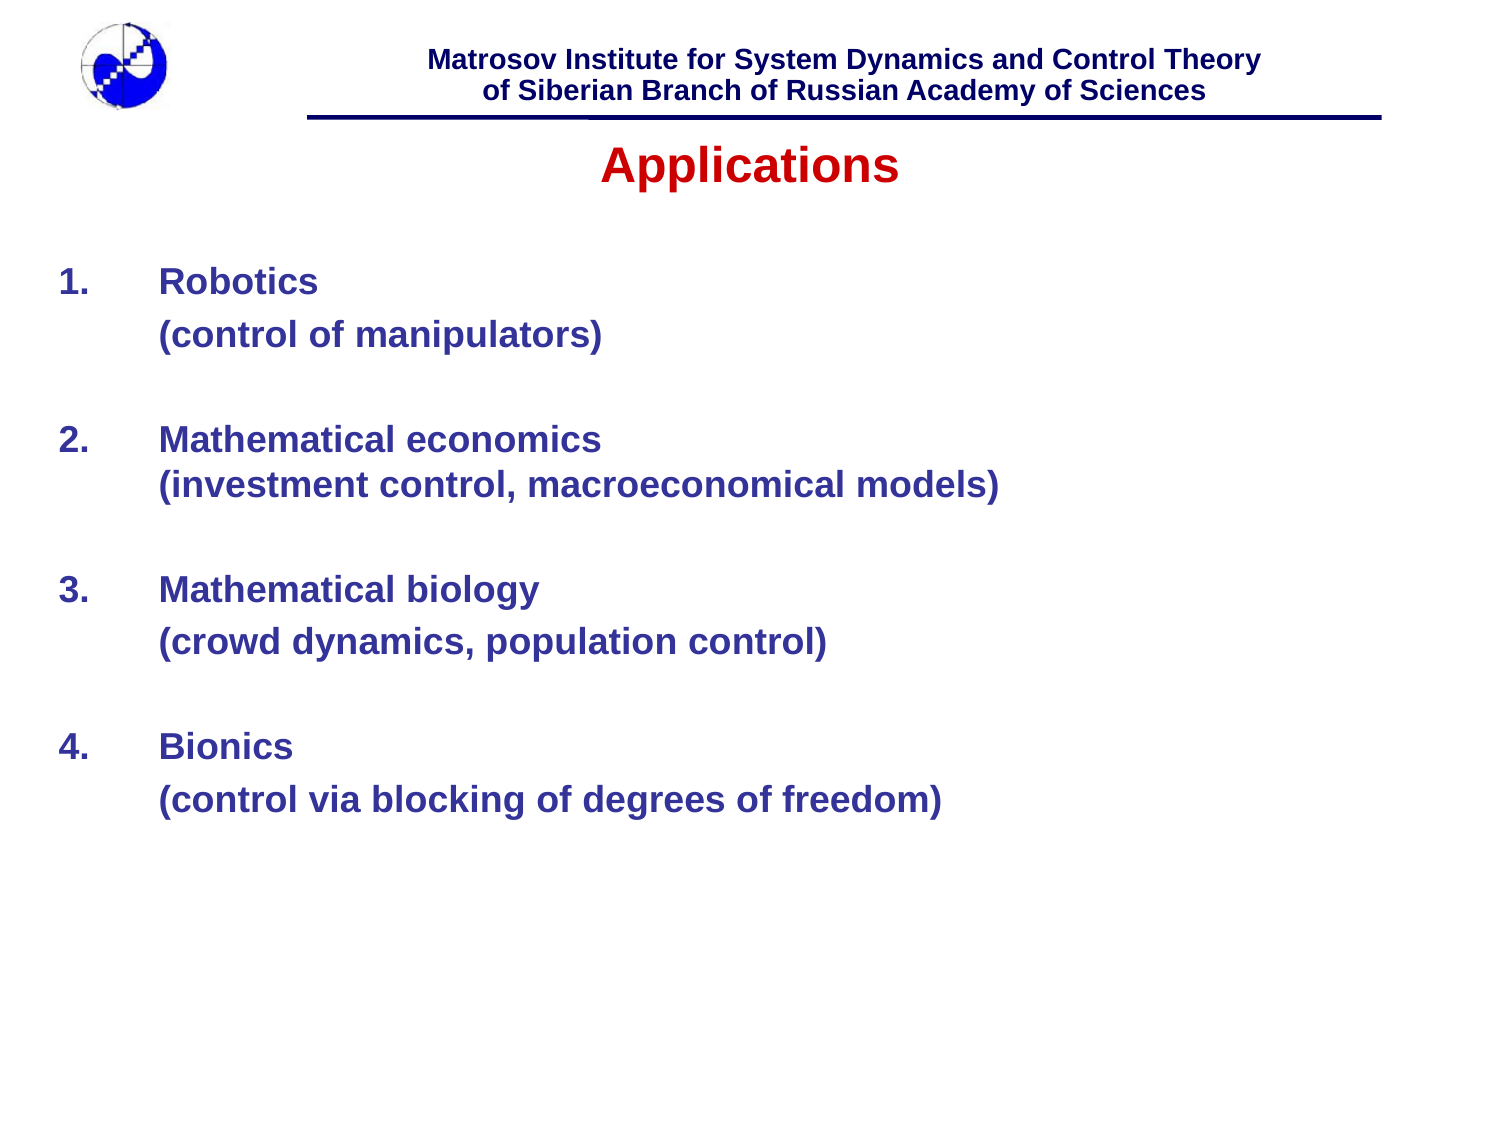

# Applications

Robotics
	(control of manipulators)

Mathematical economics
(investment control, macroeconomical models)

Mathematical biology
	(crowd dynamics, population control)

Bionics
	(control via blocking of degrees of freedom)